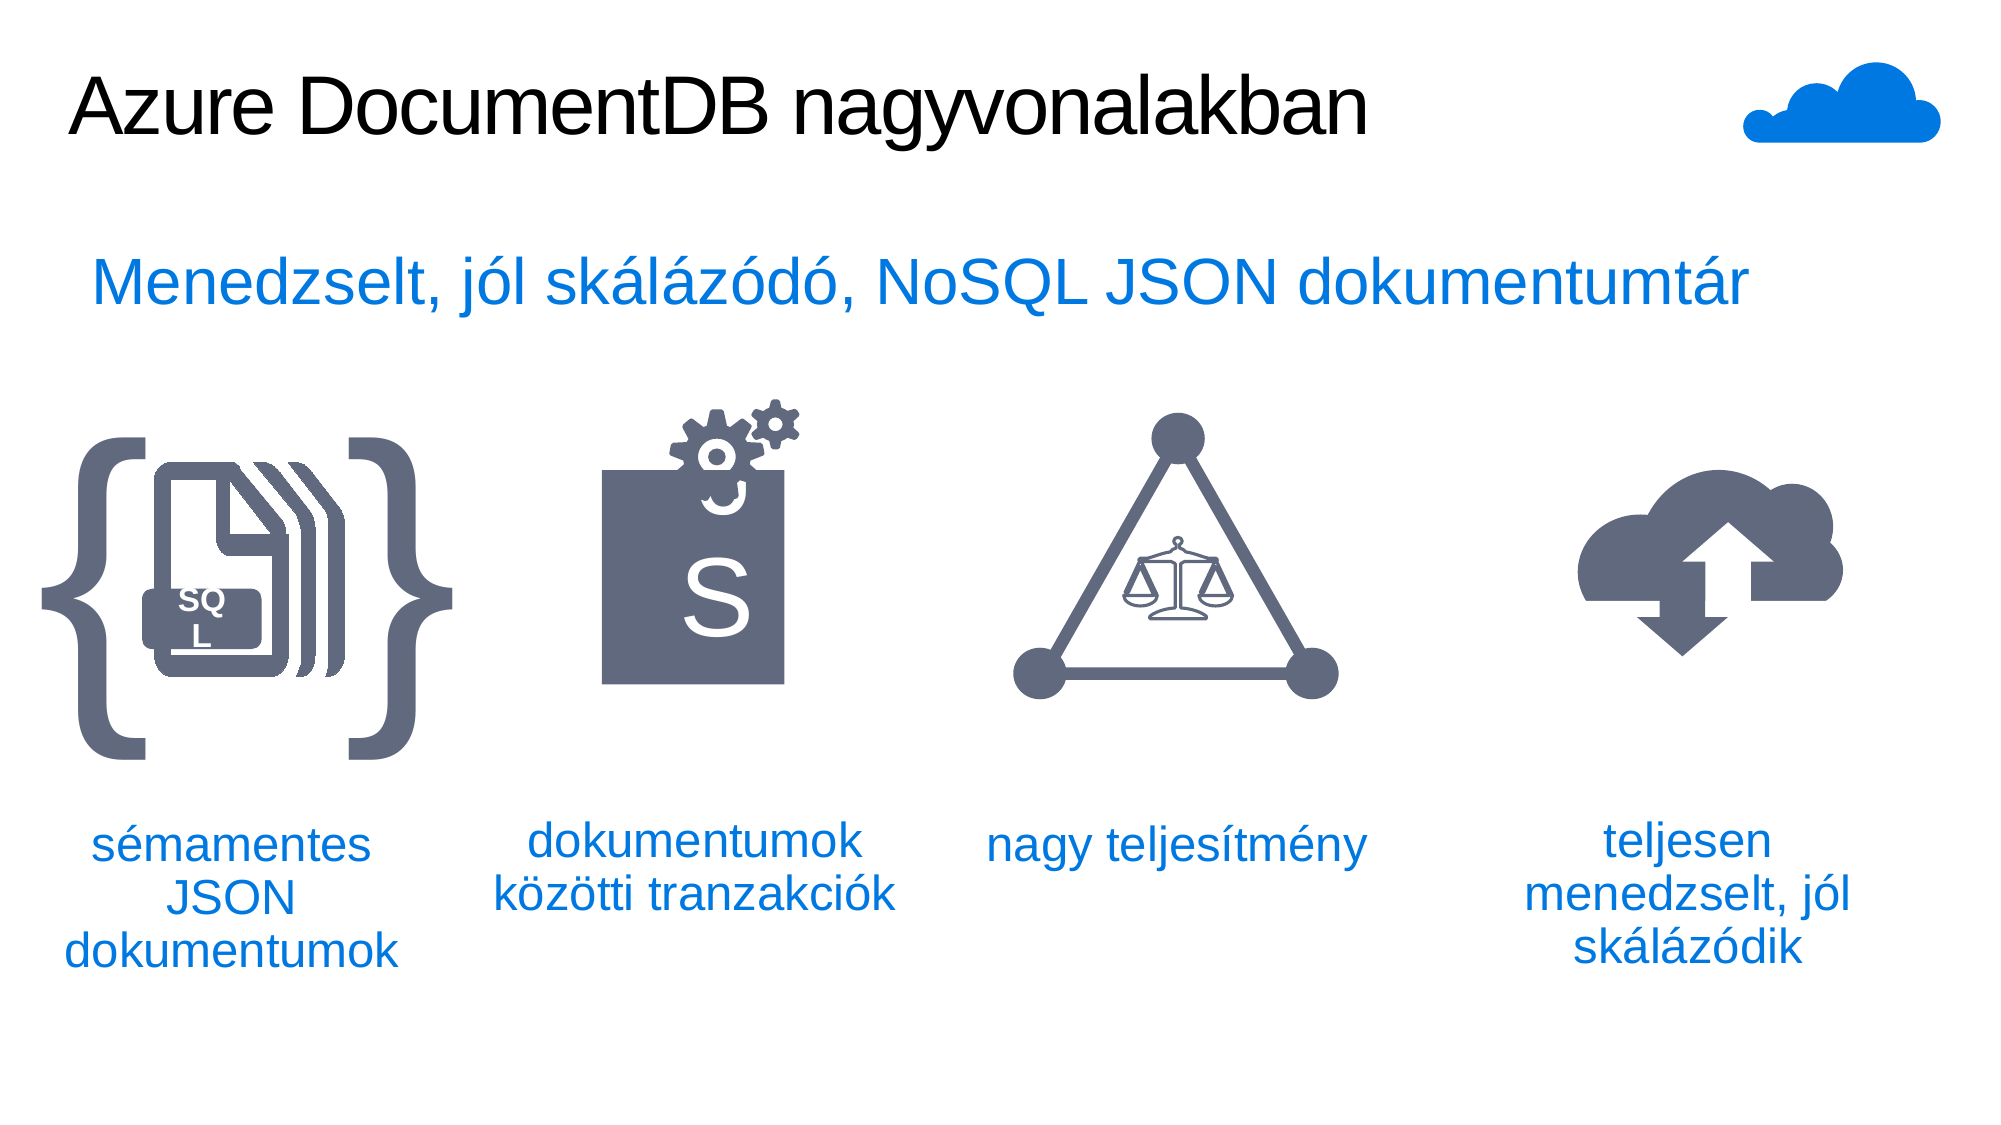

# Azure DocumentDB nagyvonalakban
Menedzselt, jól skálázódó, NoSQL JSON dokumentumtár
{  }

SQL

JS

teljesen menedzselt, jól skálázódik
dokumentumok közötti tranzakciók
nagy teljesítmény
sémamentes JSON dokumentumok